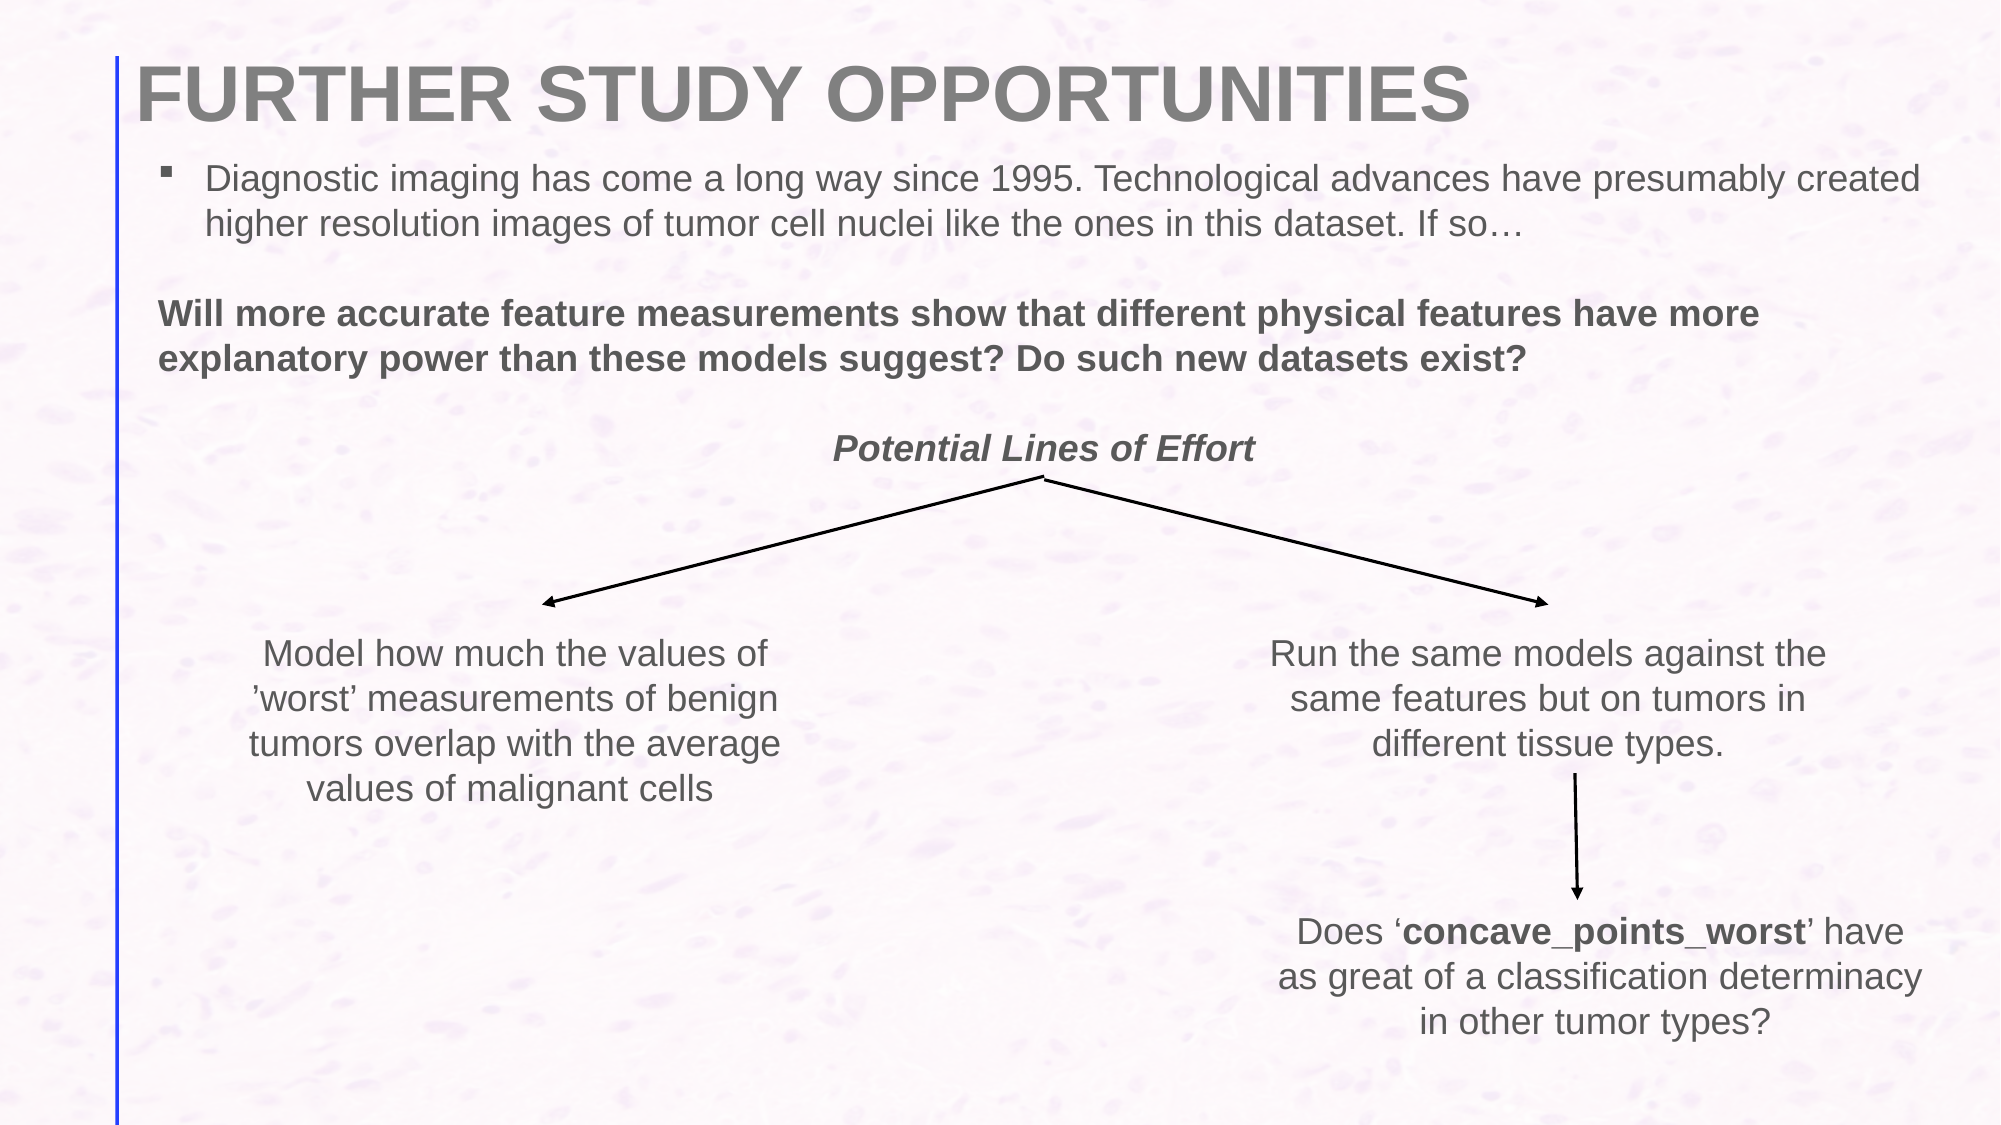

# Further study opportunities
Diagnostic imaging has come a long way since 1995. Technological advances have presumably created higher resolution images of tumor cell nuclei like the ones in this dataset. If so…

Will more accurate feature measurements show that different physical features have more explanatory power than these models suggest? Do such new datasets exist?

Potential Lines of Effort
Model how much the values of ’worst’ measurements of benign tumors overlap with the average values of malignant cells
Run the same models against the same features but on tumors in different tissue types.
Does ‘concave_points_worst’ have as great of a classification determinacy in other tumor types?